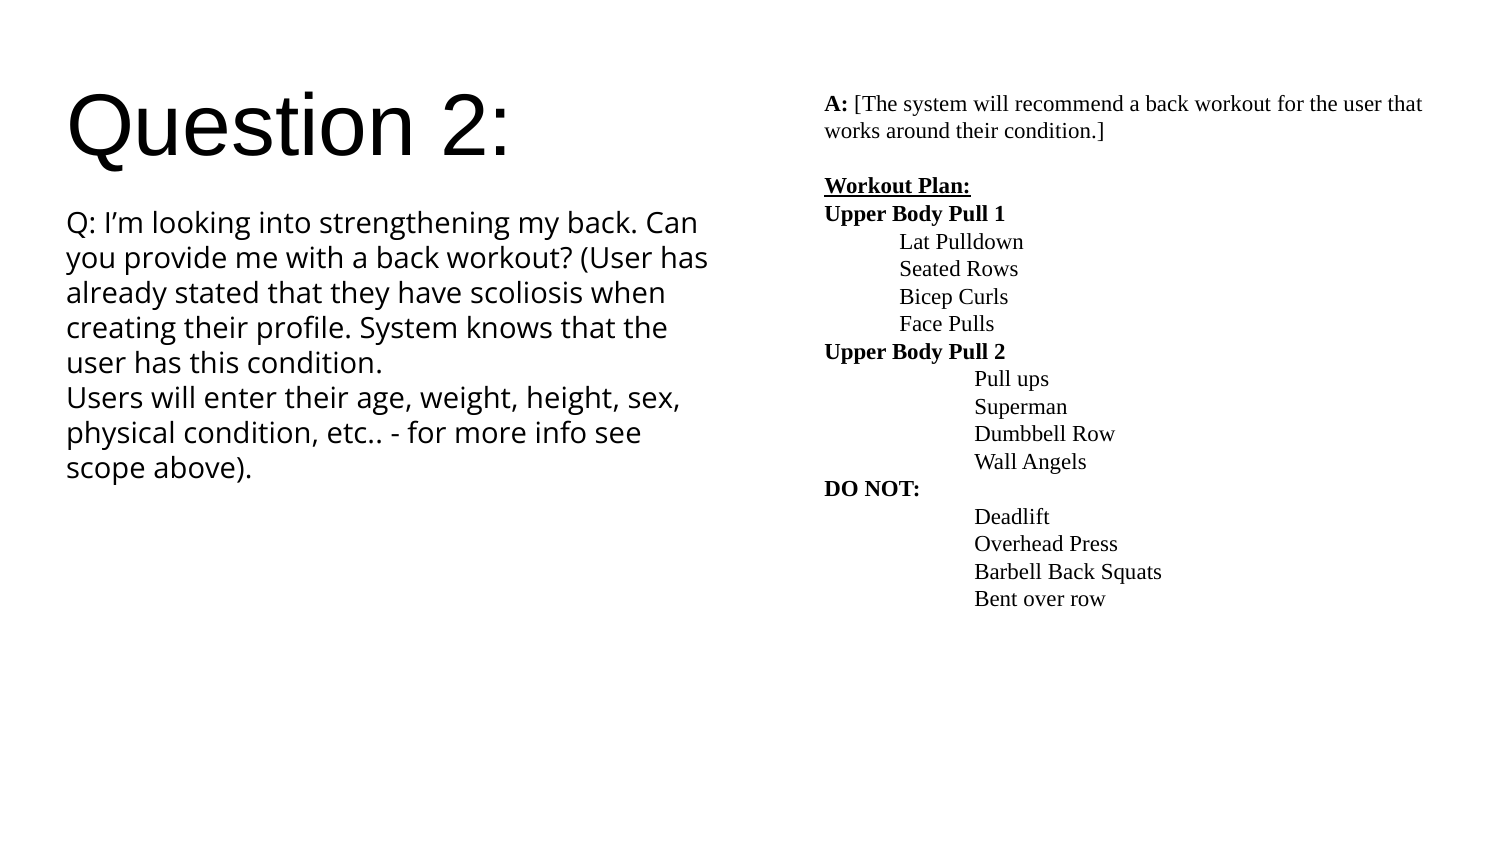

# Question 2:
A: [The system will recommend a back workout for the user that works around their condition.]

Workout Plan:
Upper Body Pull 1
Lat Pulldown
Seated Rows
Bicep Curls
Face Pulls
Upper Body Pull 2
	Pull ups
	Superman
	Dumbbell Row
	Wall Angels
DO NOT:
	Deadlift
	Overhead Press
	Barbell Back Squats
	Bent over row

Q: I’m looking into strengthening my back. Can you provide me with a back workout? (User has already stated that they have scoliosis when creating their profile. System knows that the user has this condition.
Users will enter their age, weight, height, sex, physical condition, etc.. - for more info see scope above).